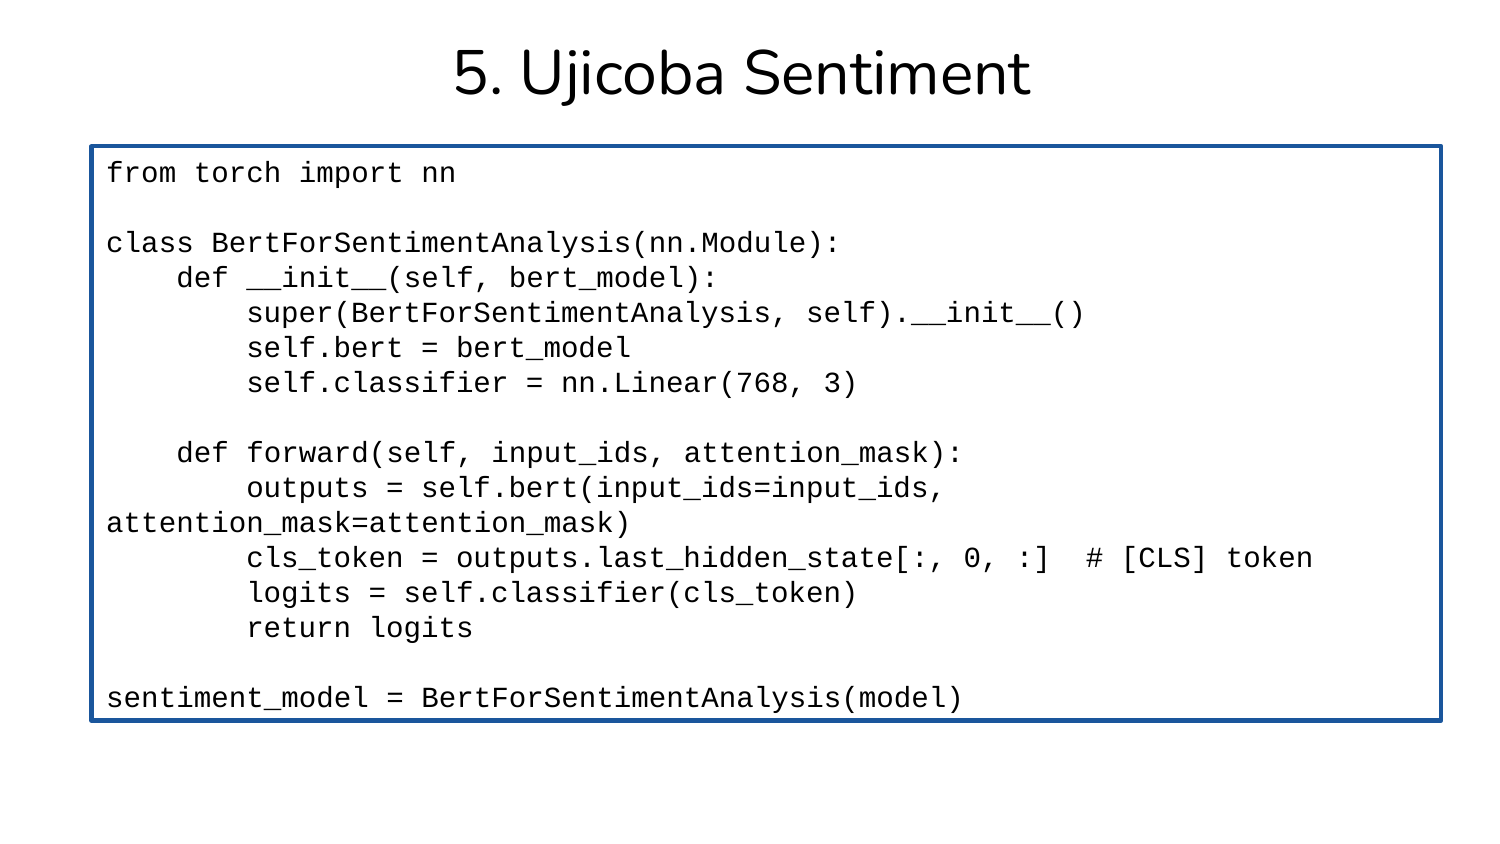

# 5. Ujicoba Sentiment
from torch import nn

class BertForSentimentAnalysis(nn.Module):
    def __init__(self, bert_model):
        super(BertForSentimentAnalysis, self).__init__()
        self.bert = bert_model
        self.classifier = nn.Linear(768, 3)

    def forward(self, input_ids, attention_mask):
        outputs = self.bert(input_ids=input_ids, 	attention_mask=attention_mask)
        cls_token = outputs.last_hidden_state[:, 0, :]  # [CLS] token
        logits = self.classifier(cls_token)
        return logits

sentiment_model = BertForSentimentAnalysis(model)